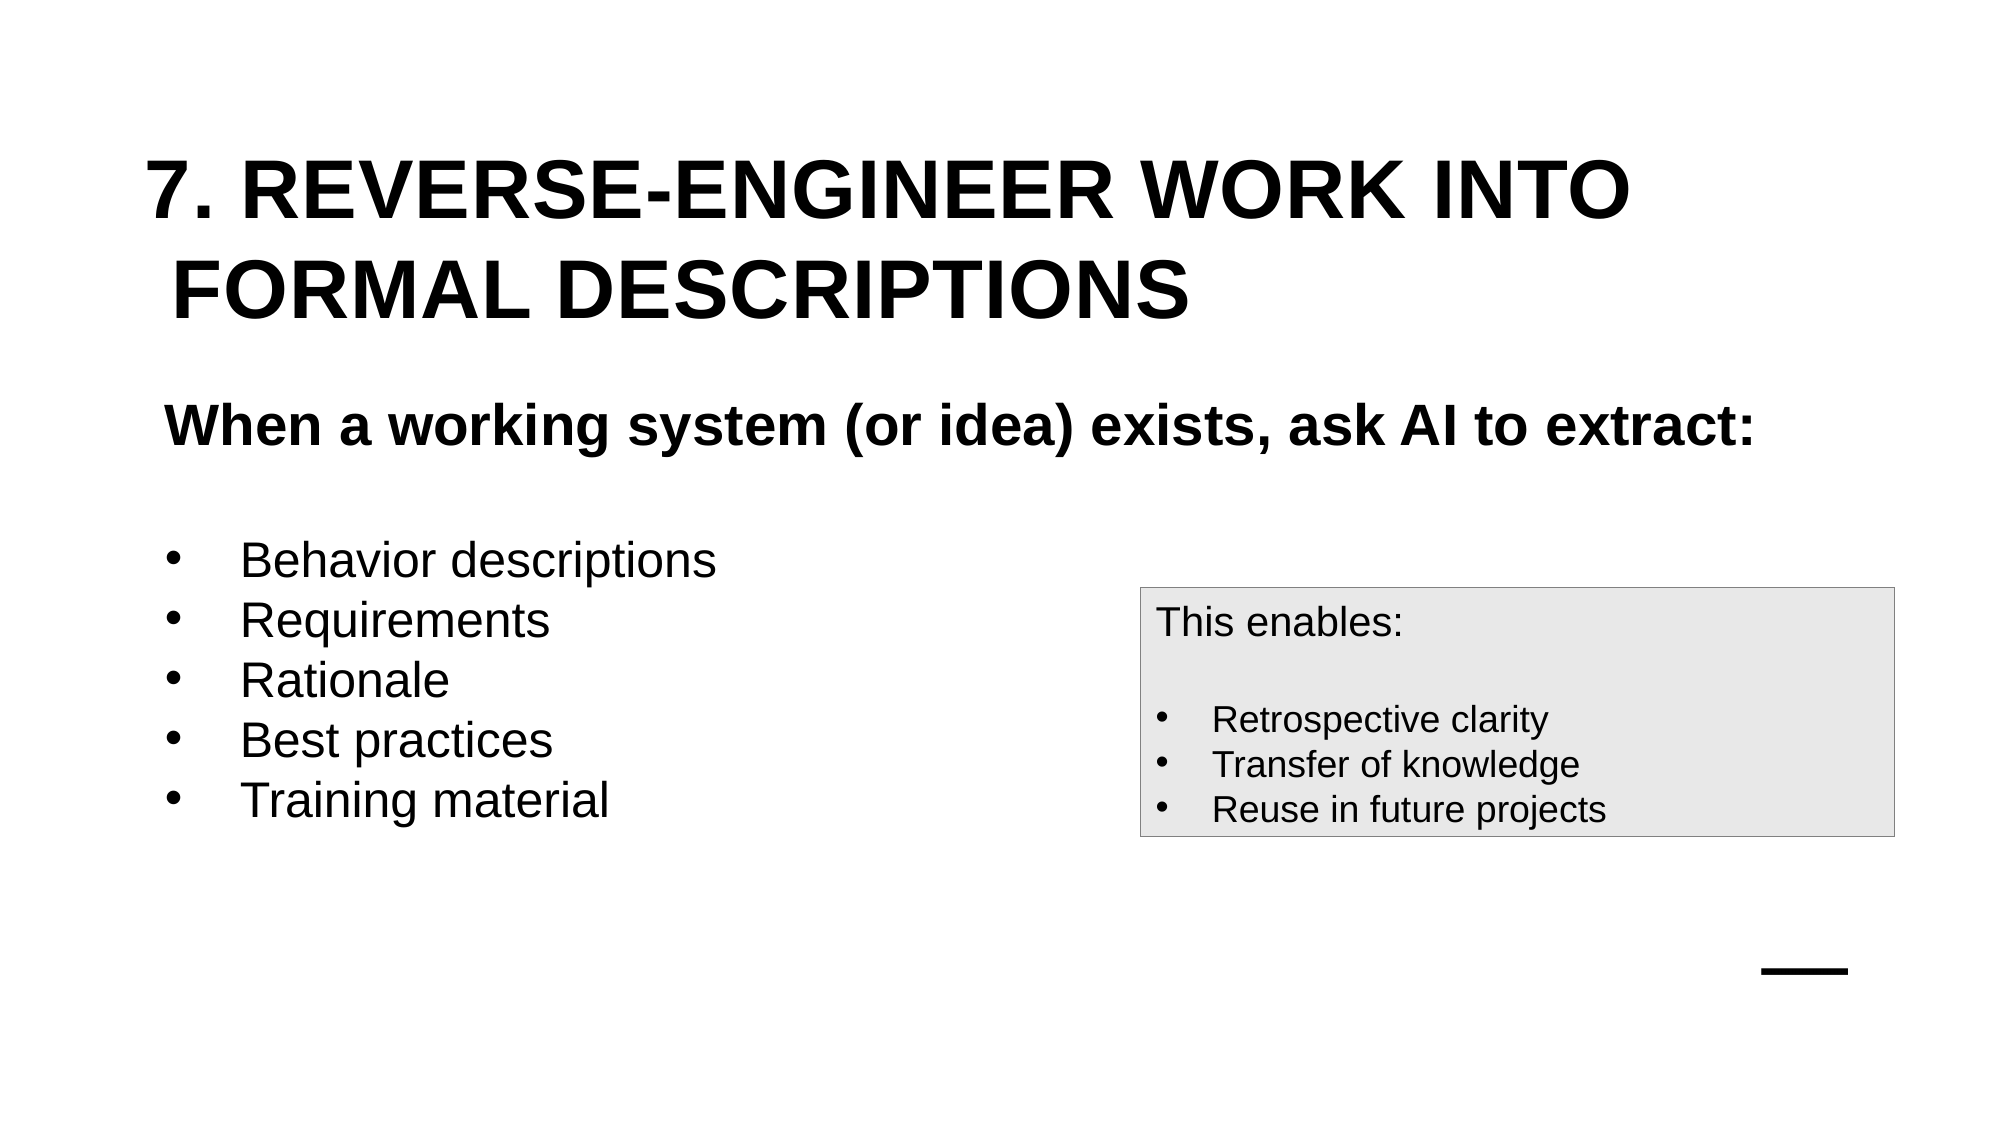

7. Reverse-Engineer Work Into Formal Descriptions
When a working system (or idea) exists, ask AI to extract:

Behavior descriptions
Requirements
Rationale
Best practices
Training material
This enables:

Retrospective clarity
Transfer of knowledge
Reuse in future projects